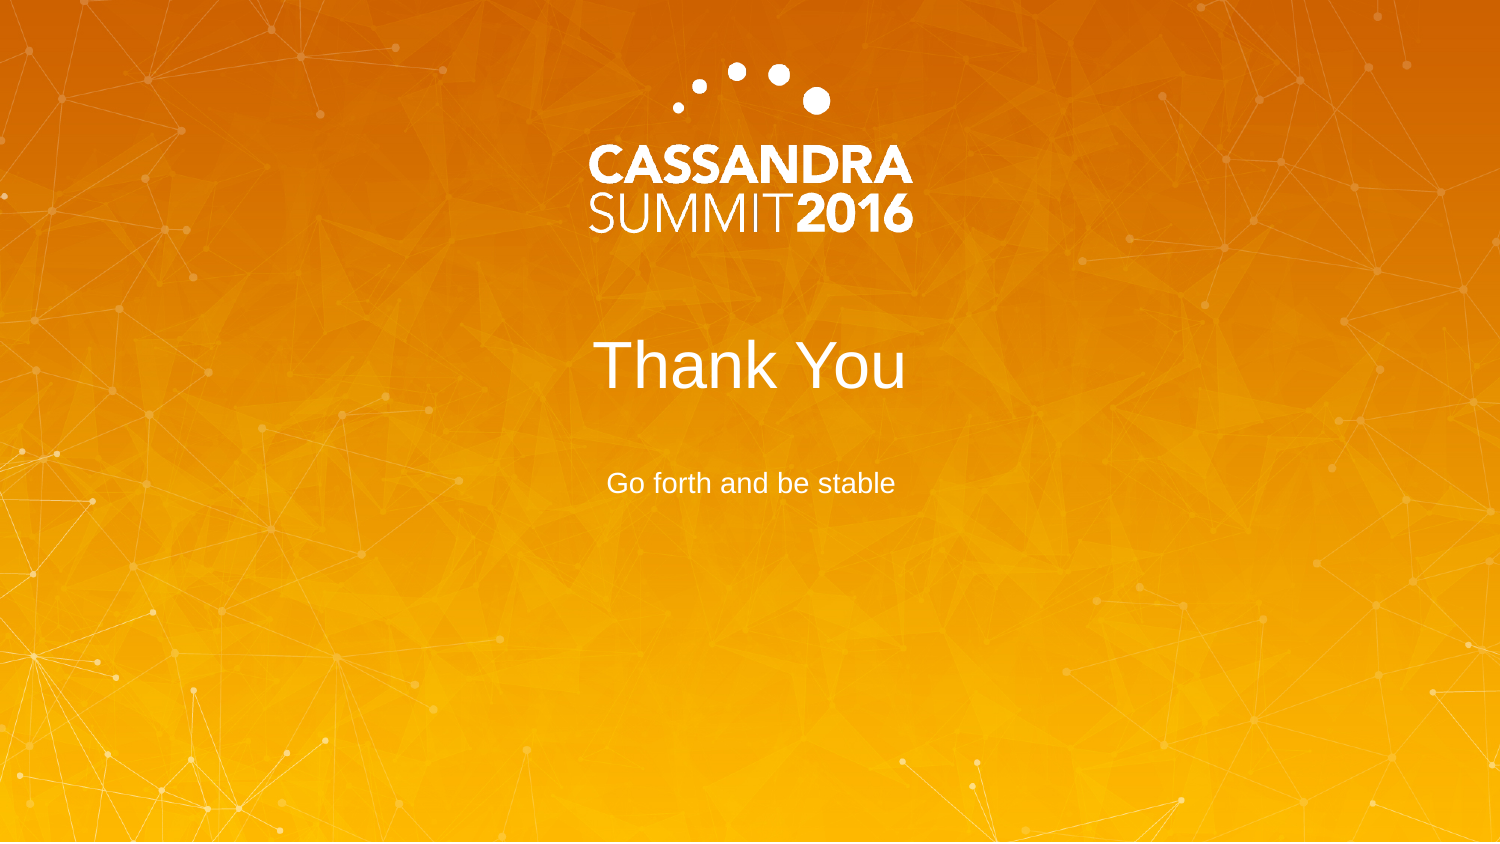

# Thank You
Go forth and be stable